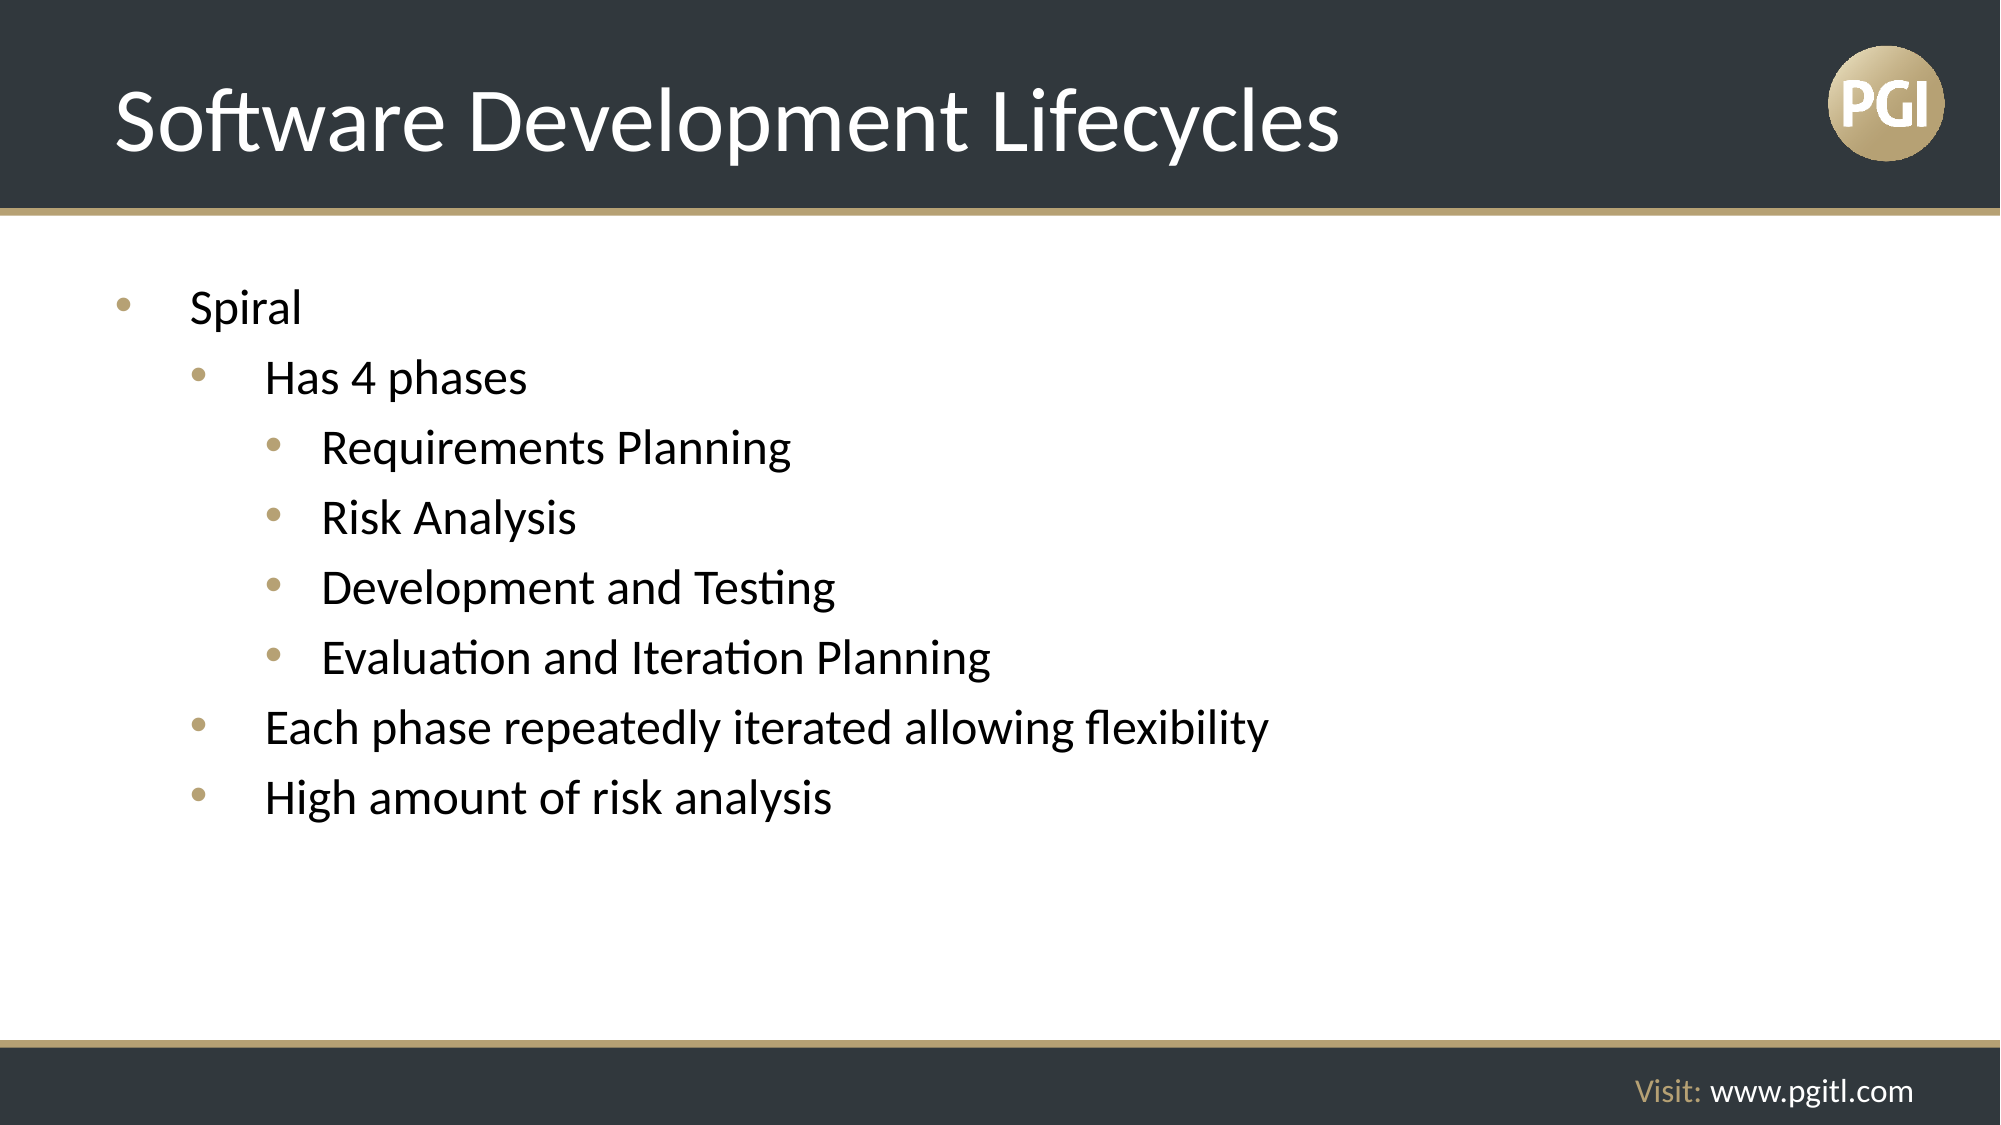

# Software Development Lifecycles
Spiral
Has 4 phases
Requirements Planning
Risk Analysis
Development and Testing
Evaluation and Iteration Planning
Each phase repeatedly iterated allowing flexibility
High amount of risk analysis